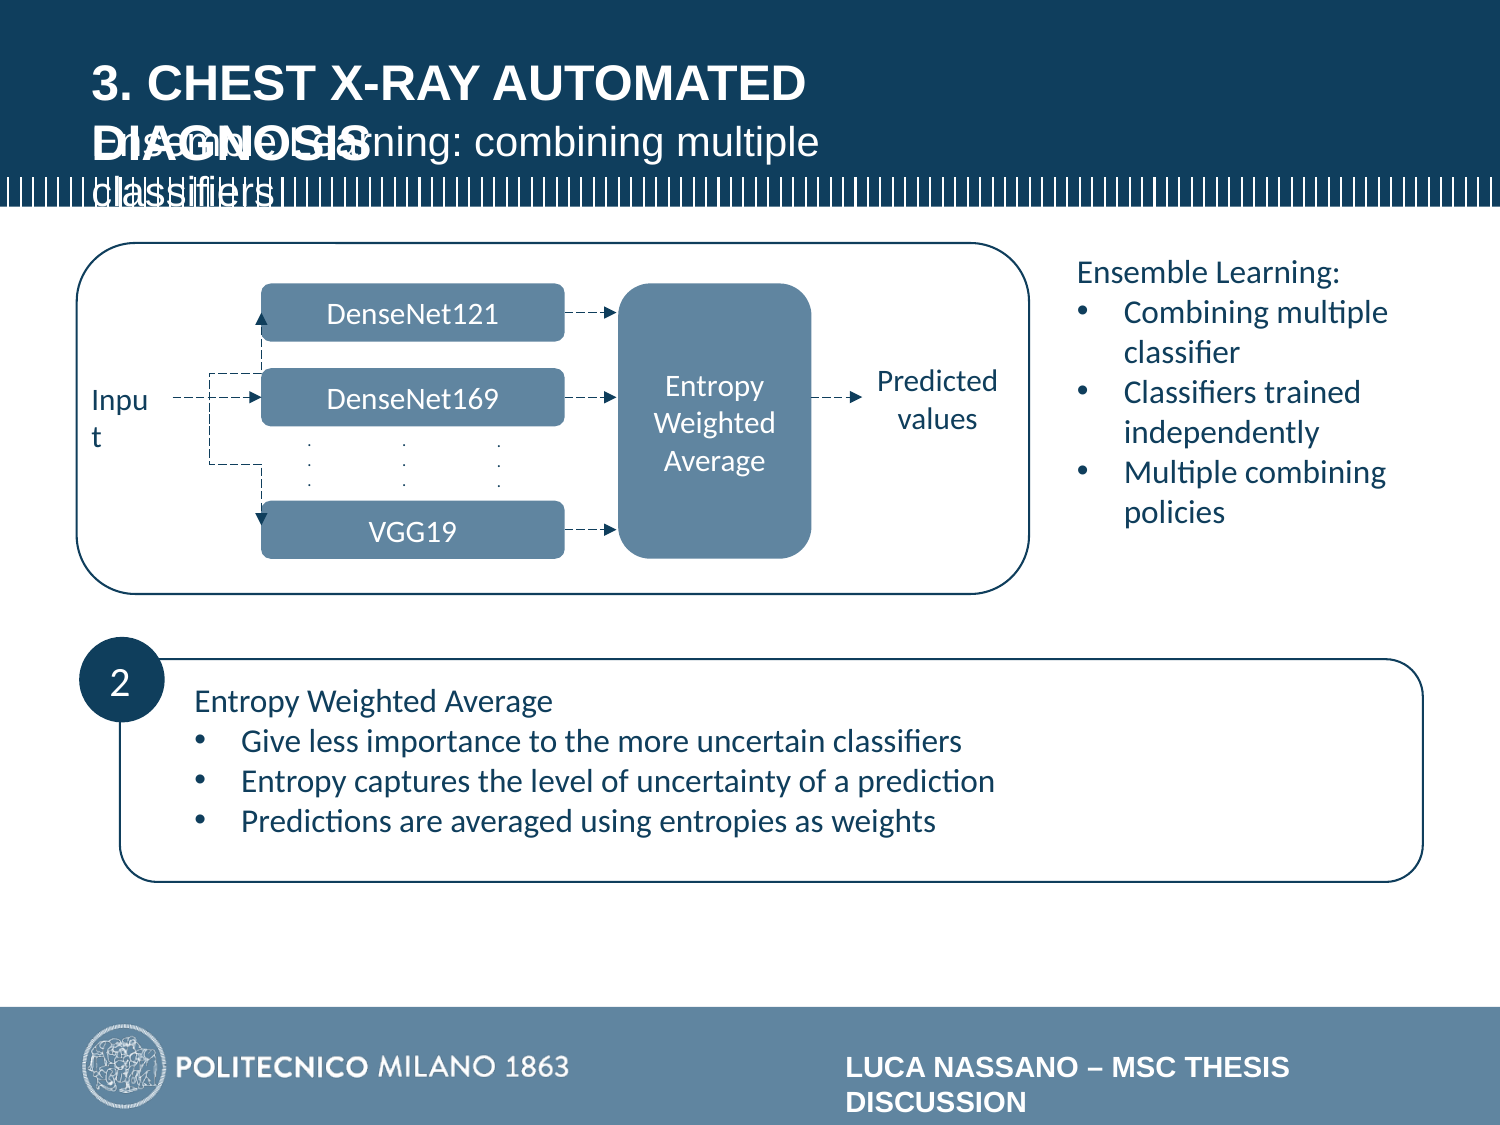

3. CHEST X-RAY AUTOMATED DIAGNOSIS
Ensemble Learning: combining multiple classifiers

DenseNet121
Entropy Weighted Average
Predicted values
DenseNet169
Input
.
.
.
.
.
.
.
.
.
VGG19
Ensemble Learning:
Combining multiple classifier
Classifiers trained independently
Multiple combining policies

2

Entropy Weighted Average
Give less importance to the more uncertain classifiers
Entropy captures the level of uncertainty of a prediction
Predictions are averaged using entropies as weights